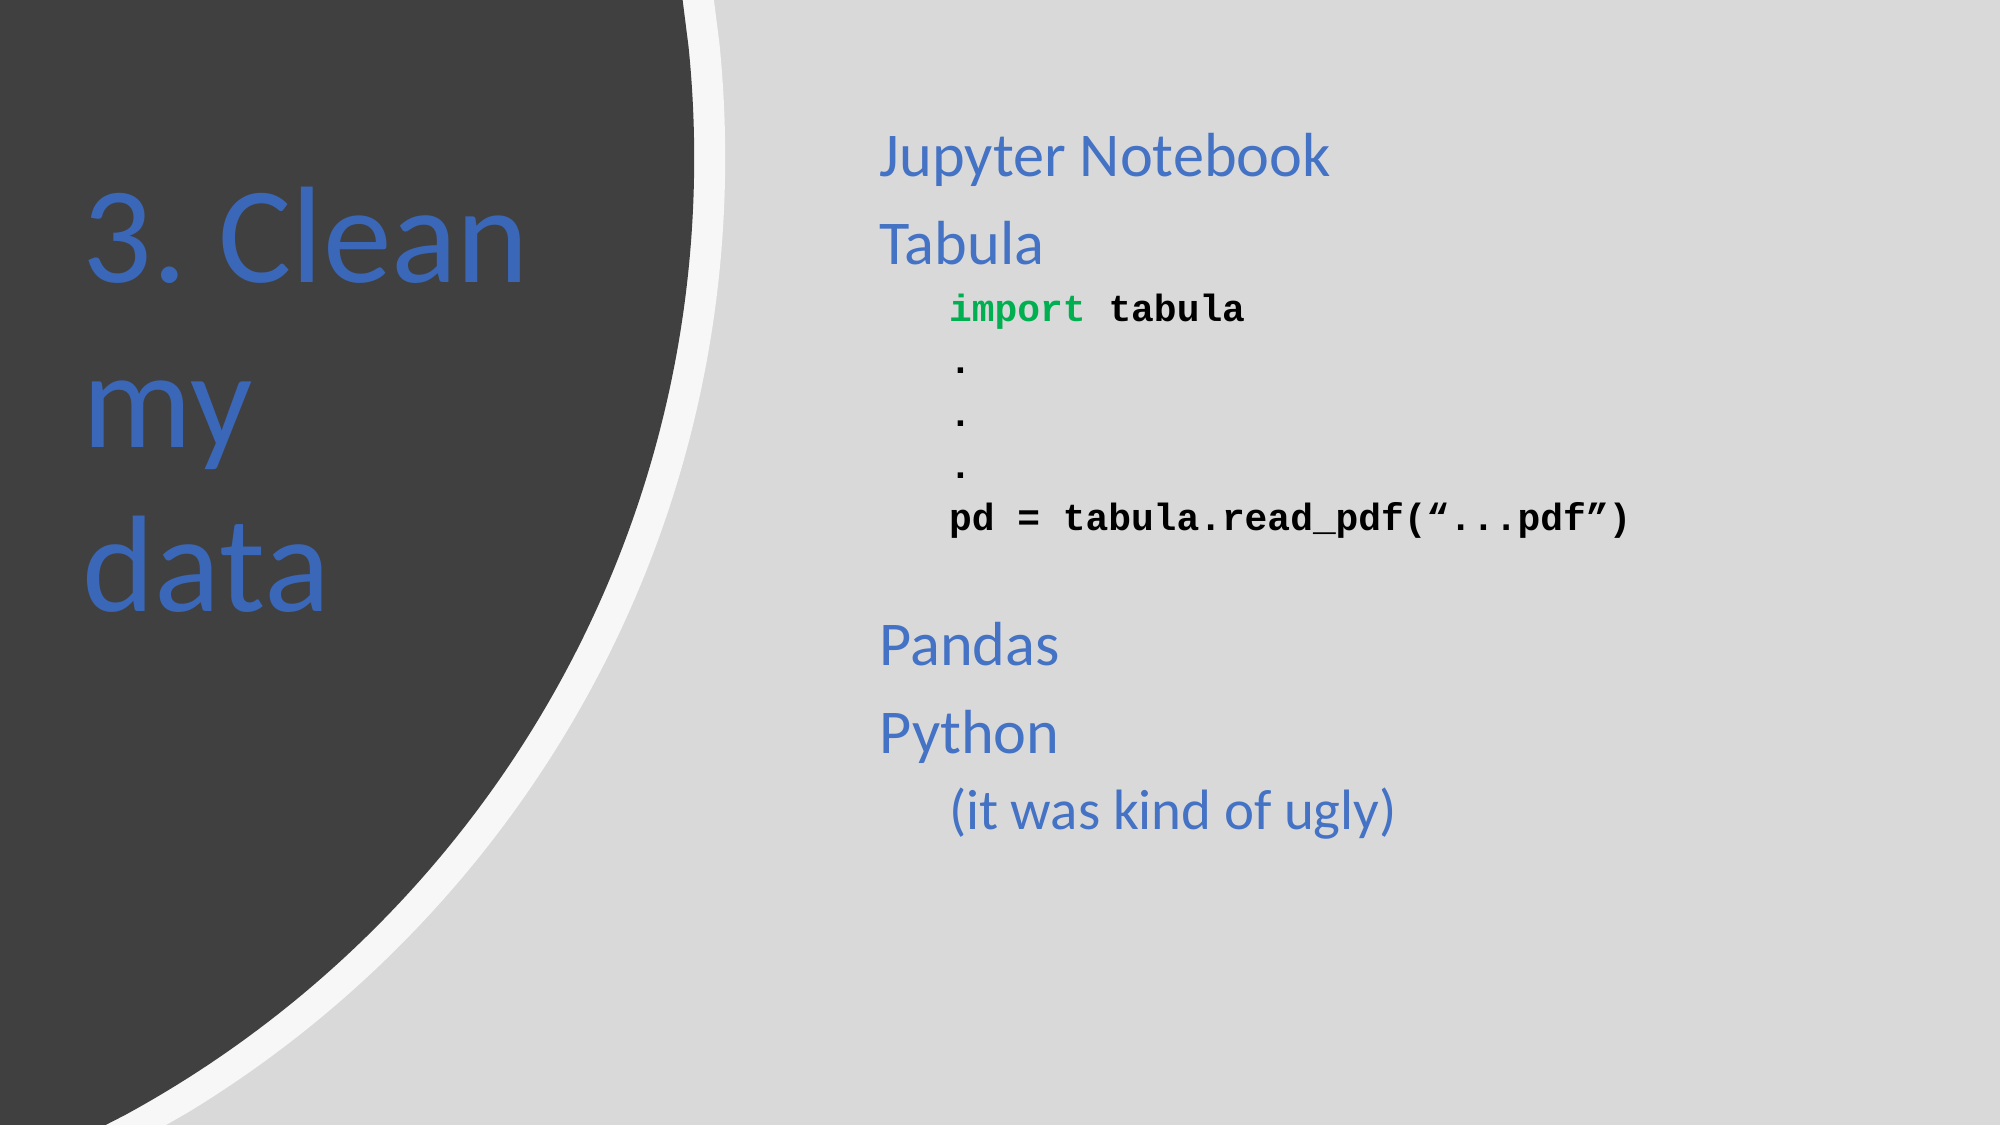

Jupyter Notebook
Tabula
import tabula
.
.
.
pd = tabula.read_pdf(“...pdf”)

Pandas
Python
(it was kind of ugly)

# 3. Clean my data